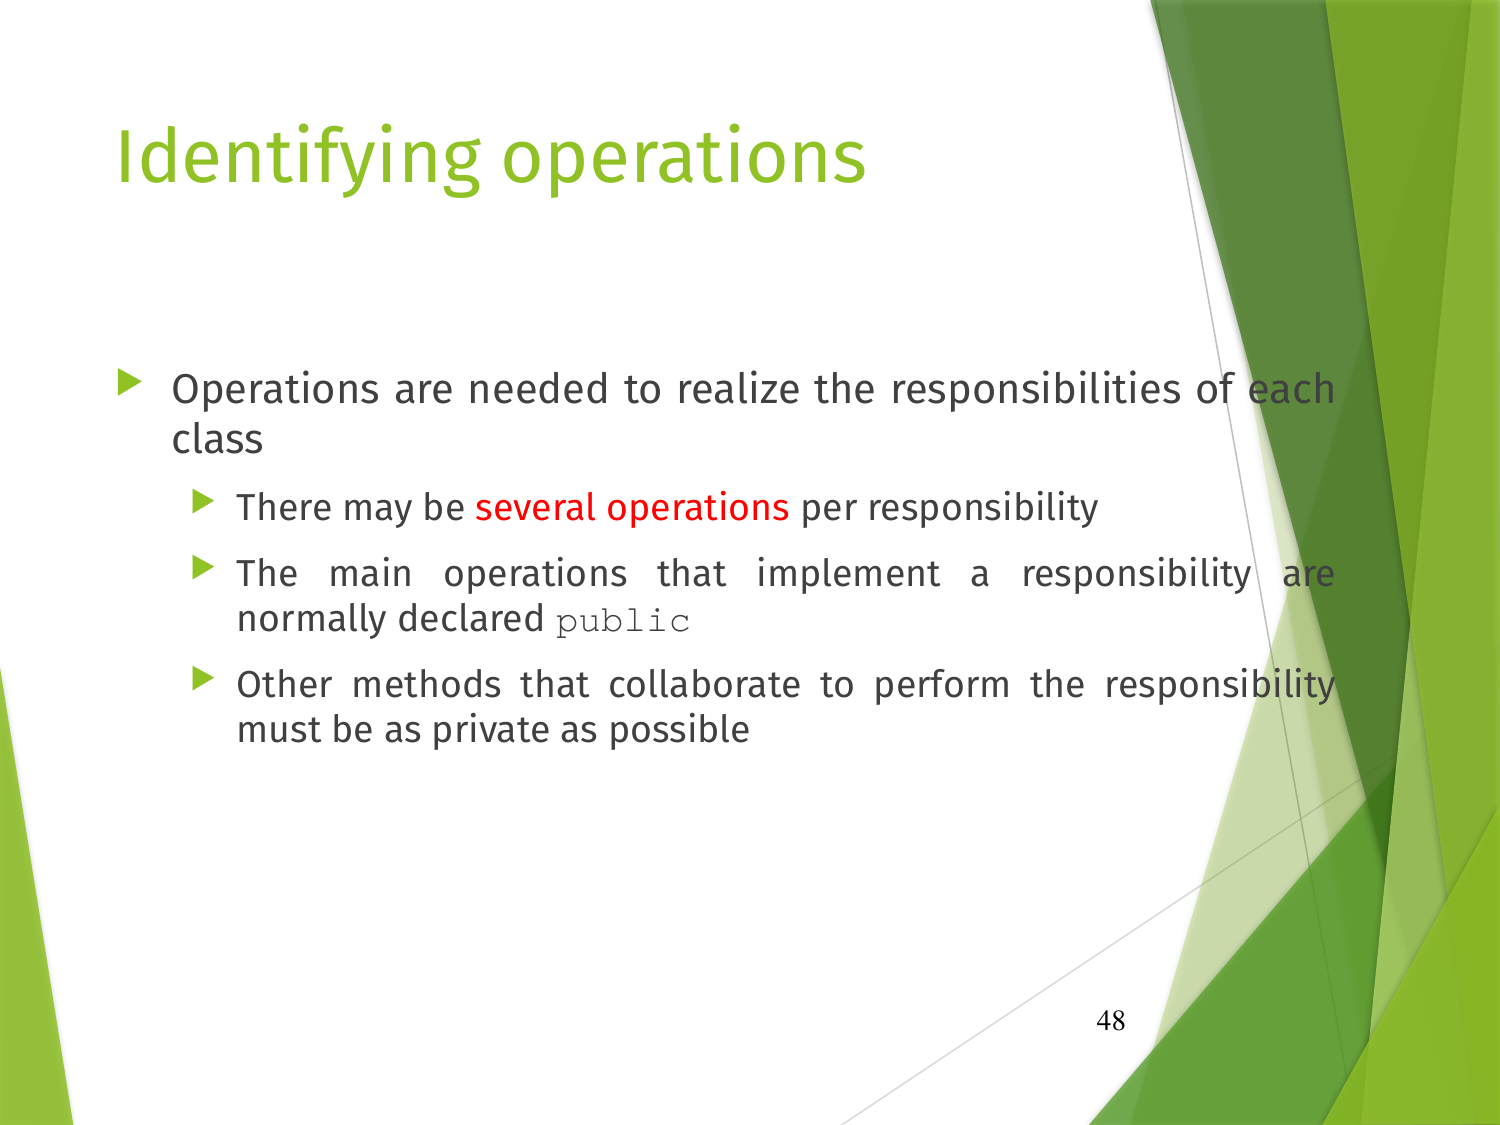

# Identifying operations
Operations are needed to realize the responsibilities of each class
There may be several operations per responsibility
The main operations that implement a responsibility are normally declared public
Other methods that collaborate to perform the responsibility must be as private as possible
48